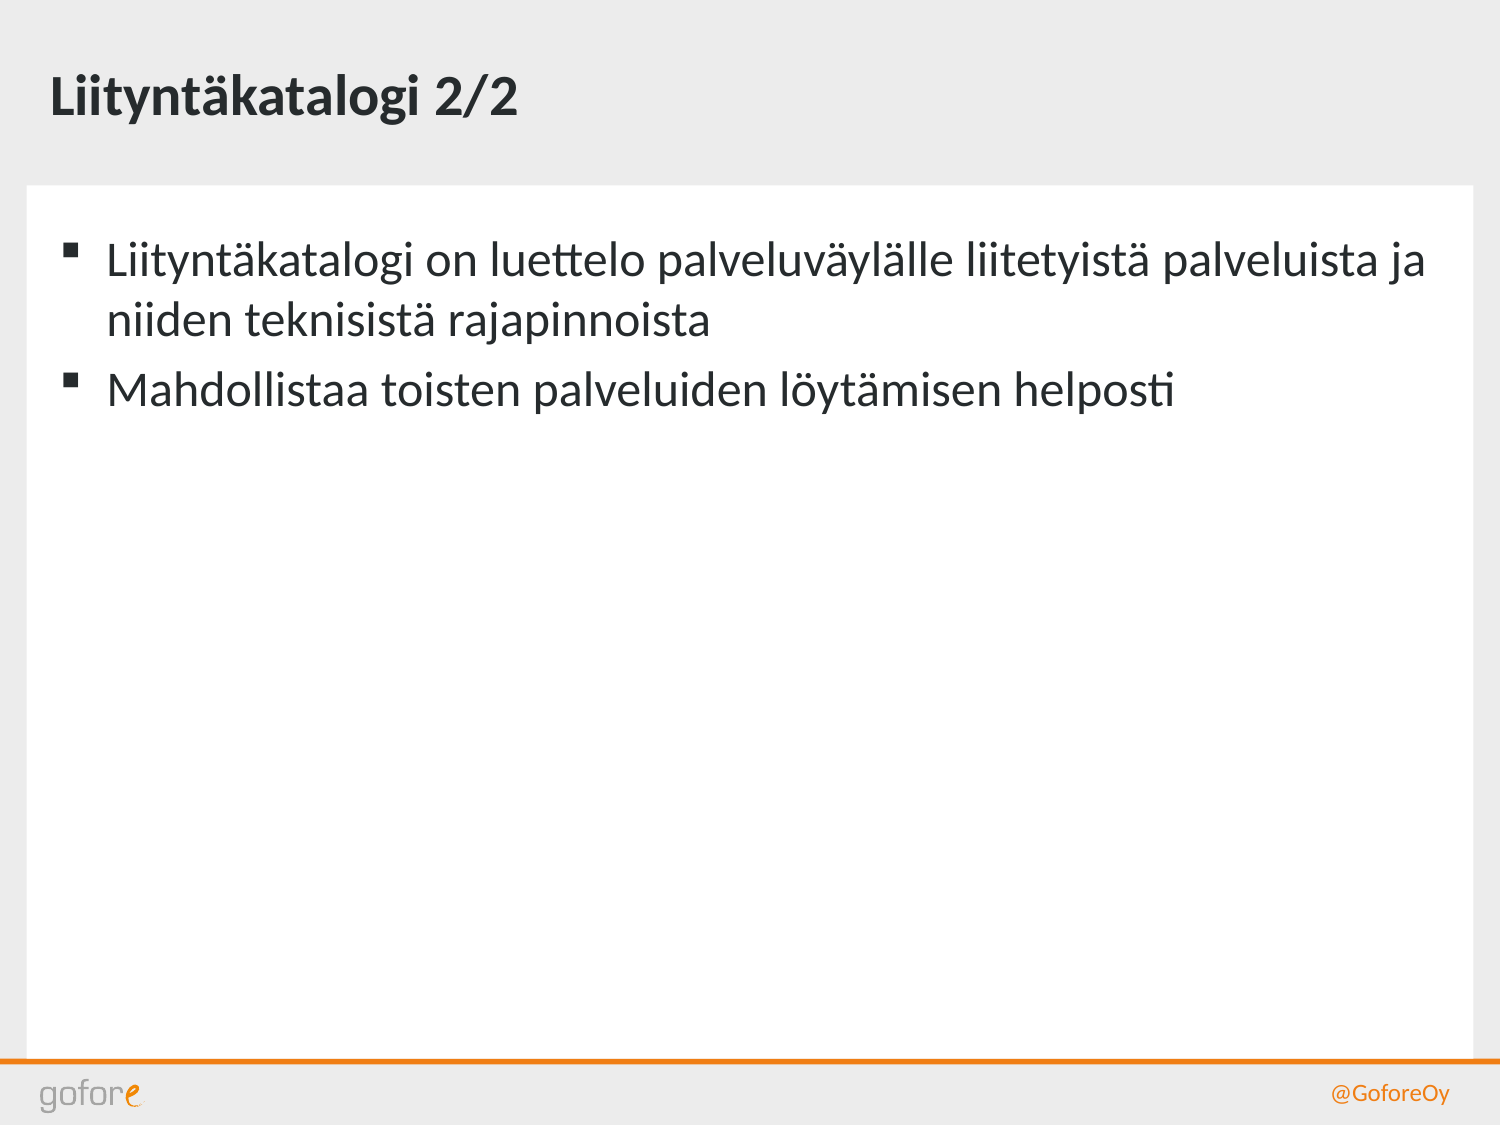

# Liityntäkatalogi 2/2
Liityntäkatalogi on luettelo palveluväylälle liitetyistä palveluista ja niiden teknisistä rajapinnoista
Mahdollistaa toisten palveluiden löytämisen helposti
@GoforeOy